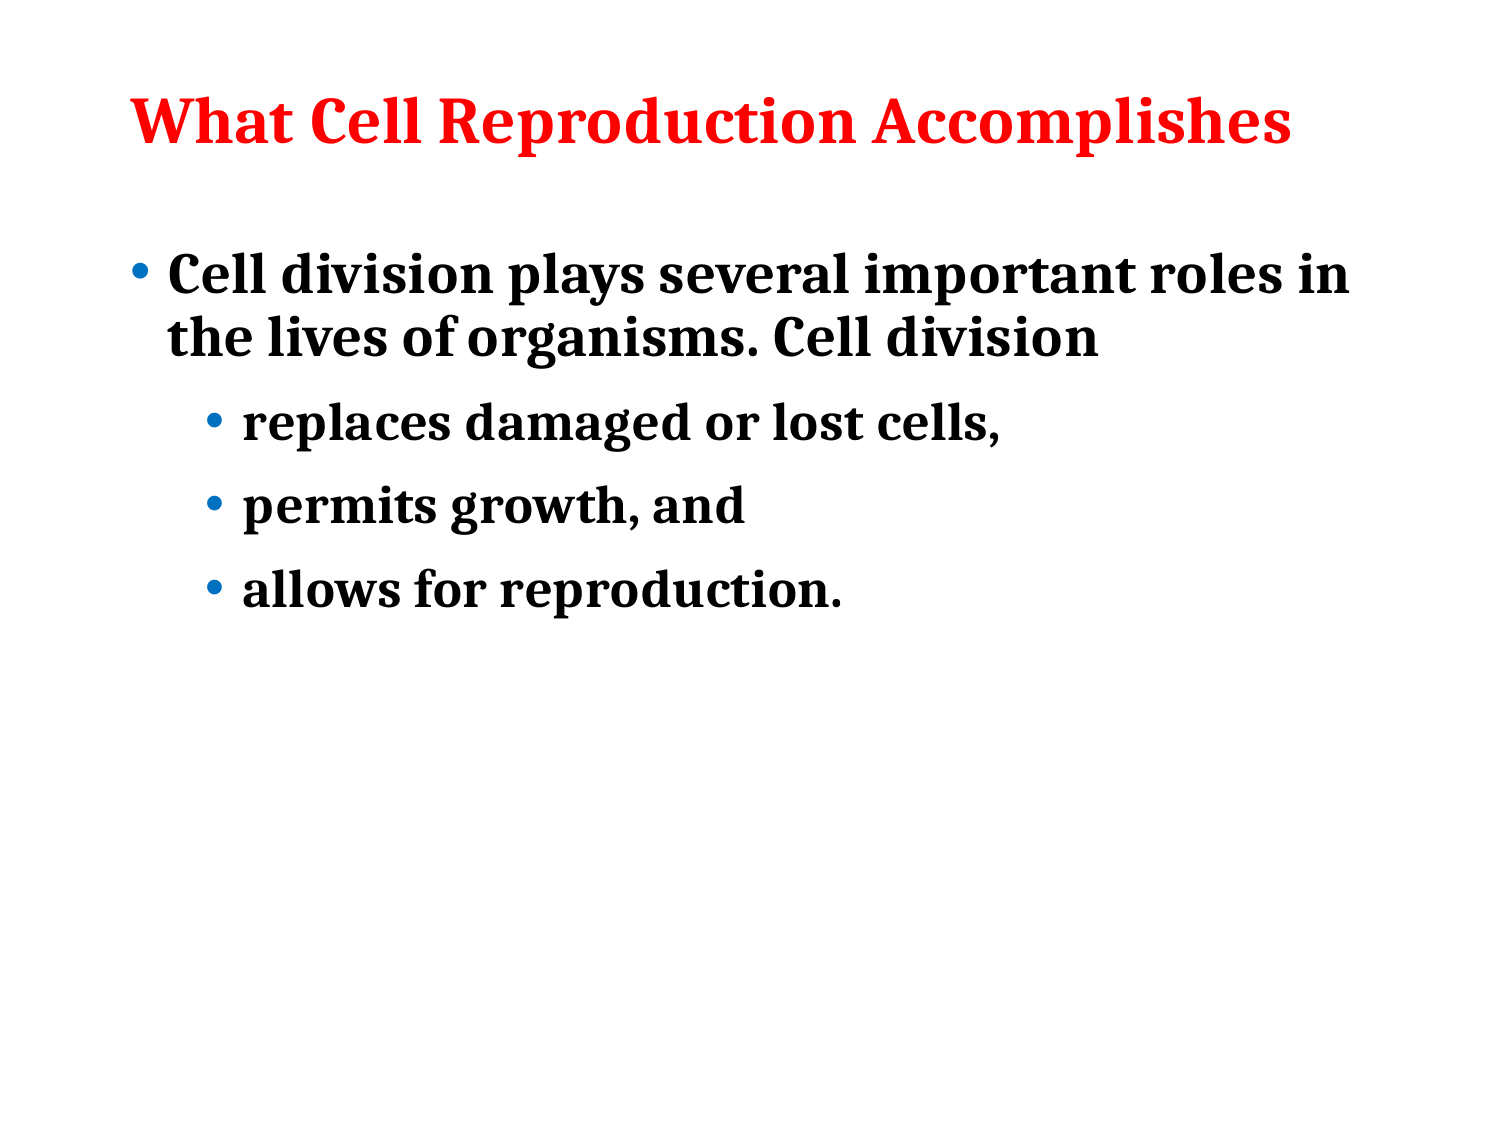

# What Cell Reproduction Accomplishes
Cell division plays several important roles in the lives of organisms. Cell division
replaces damaged or lost cells,
permits growth, and
allows for reproduction.